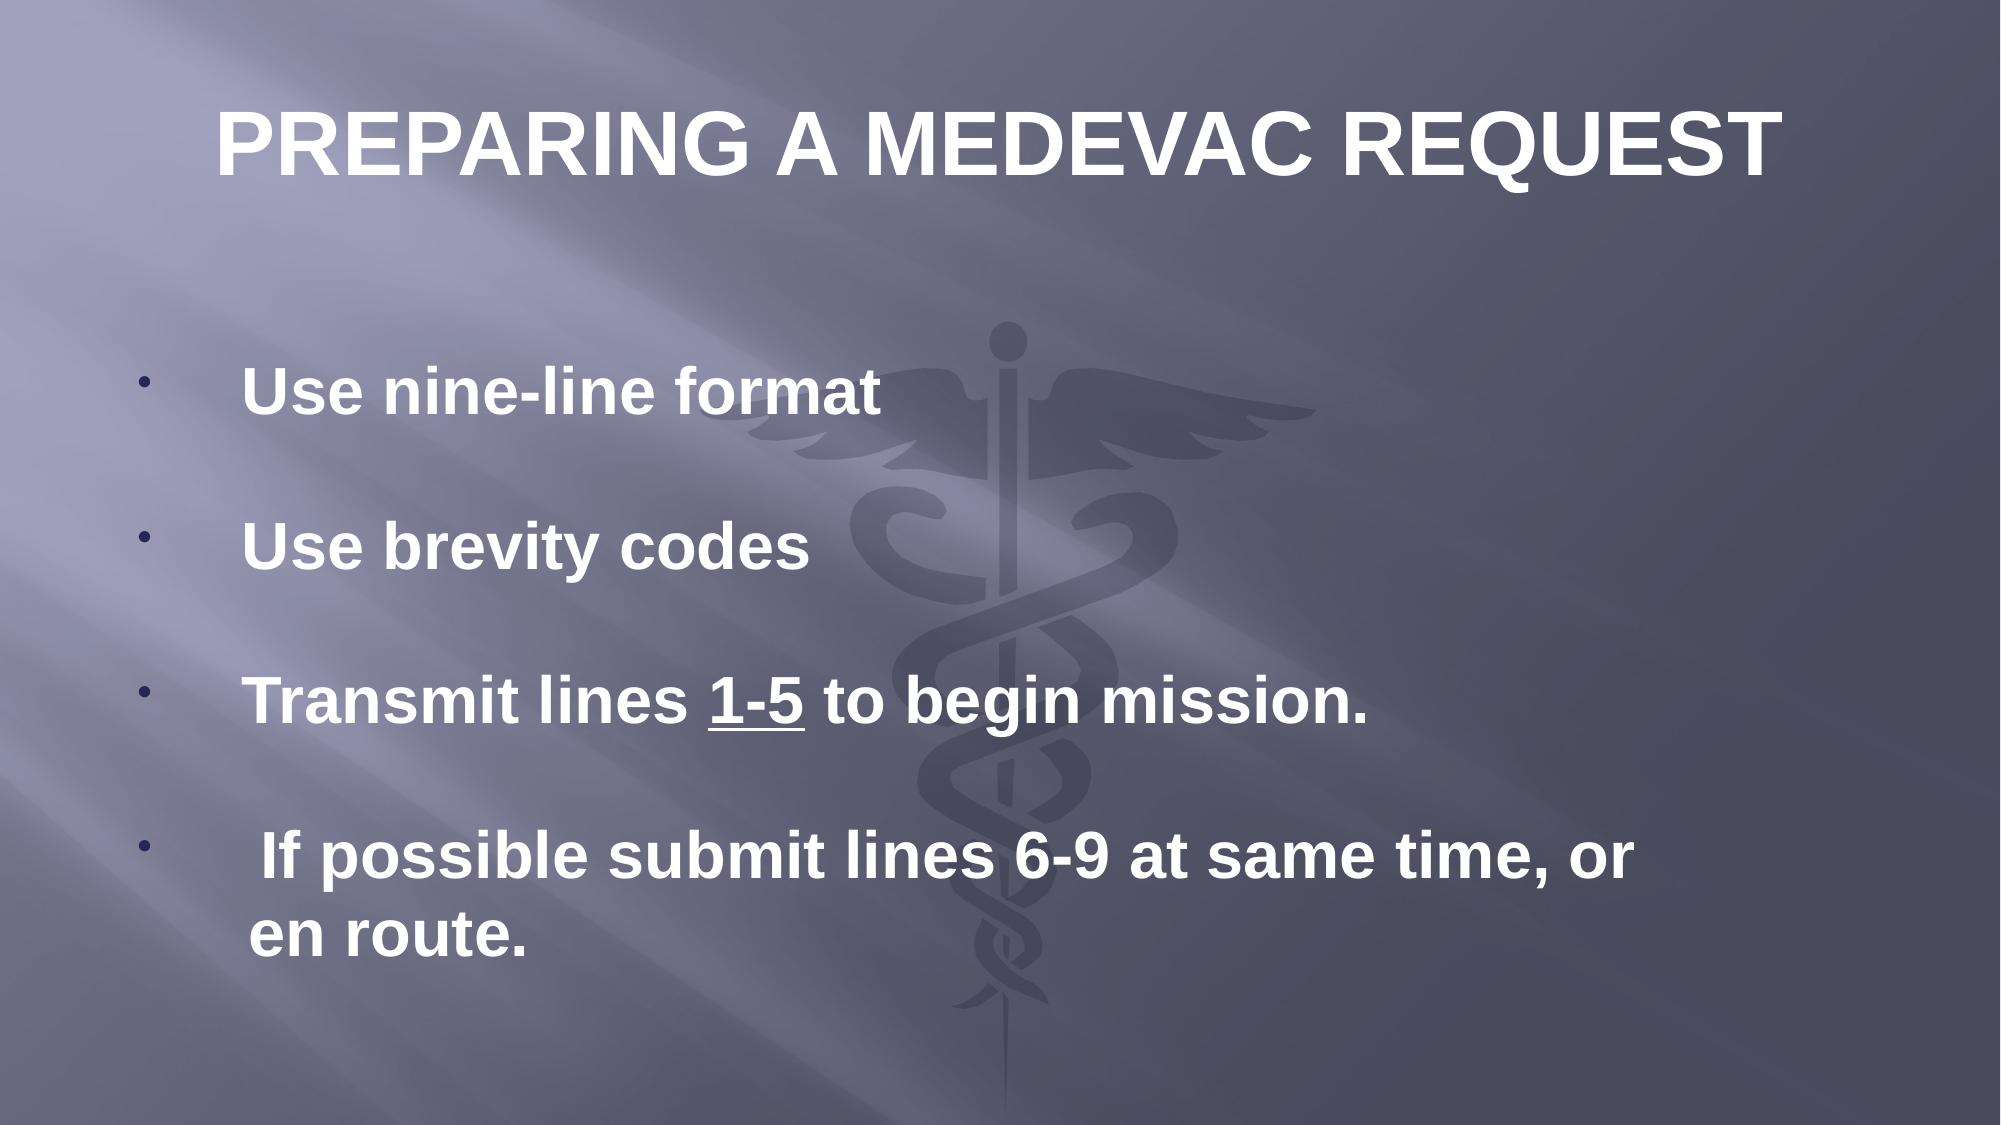

# PREPARING A MEDEVAC REQUEST

  Use nine-line format

  Use brevity codes

  Transmit lines 1-5 to begin mission.

   If possible submit lines 6-9 at same time, or
      en route.